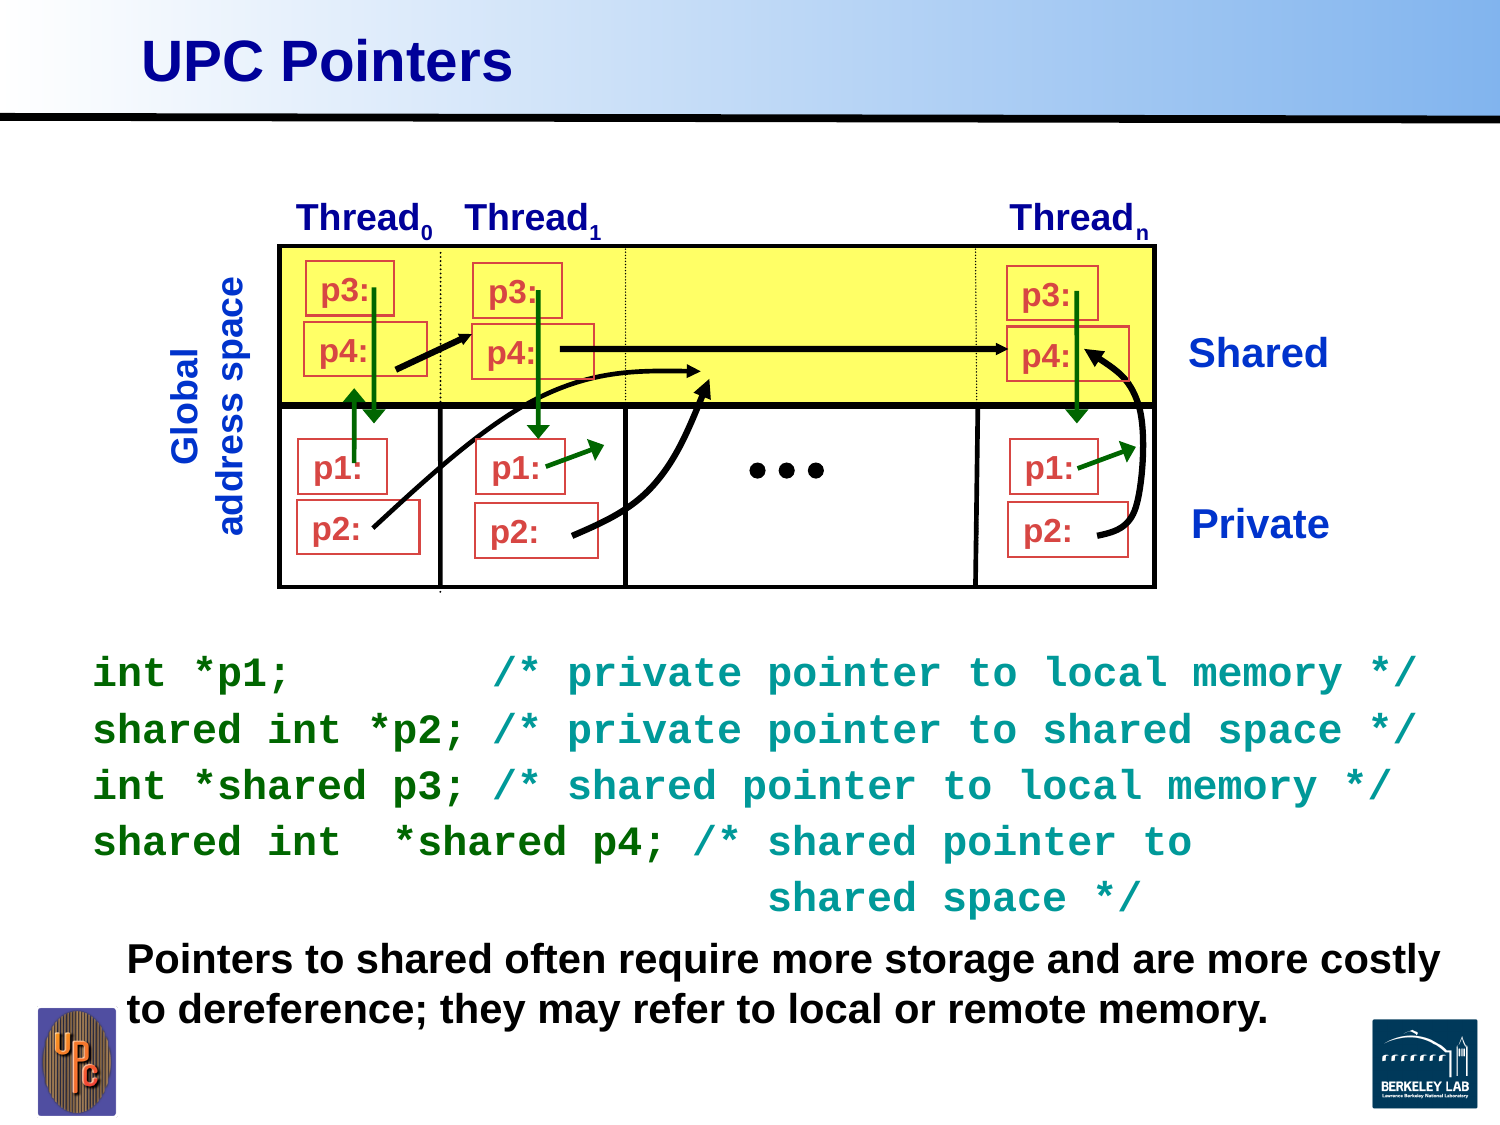

# UPC Pointers
Thread0   Thread1                                       Threadn

p3:
p3:
p3:

Shared
p4:
p4:
p4:

p2:
p2:
p2:
Global address space

p1:
p1:
p1:

Private
int *p1;        /* private pointer to local memory */
shared int *p2; /* private pointer to shared space */
int *shared p3; /* shared pointer to local memory */
shared int  *shared p4; /* shared pointer to
                           shared space */
Pointers to shared often require more storage and are more costly to dereference; they may refer to local or remote memory.